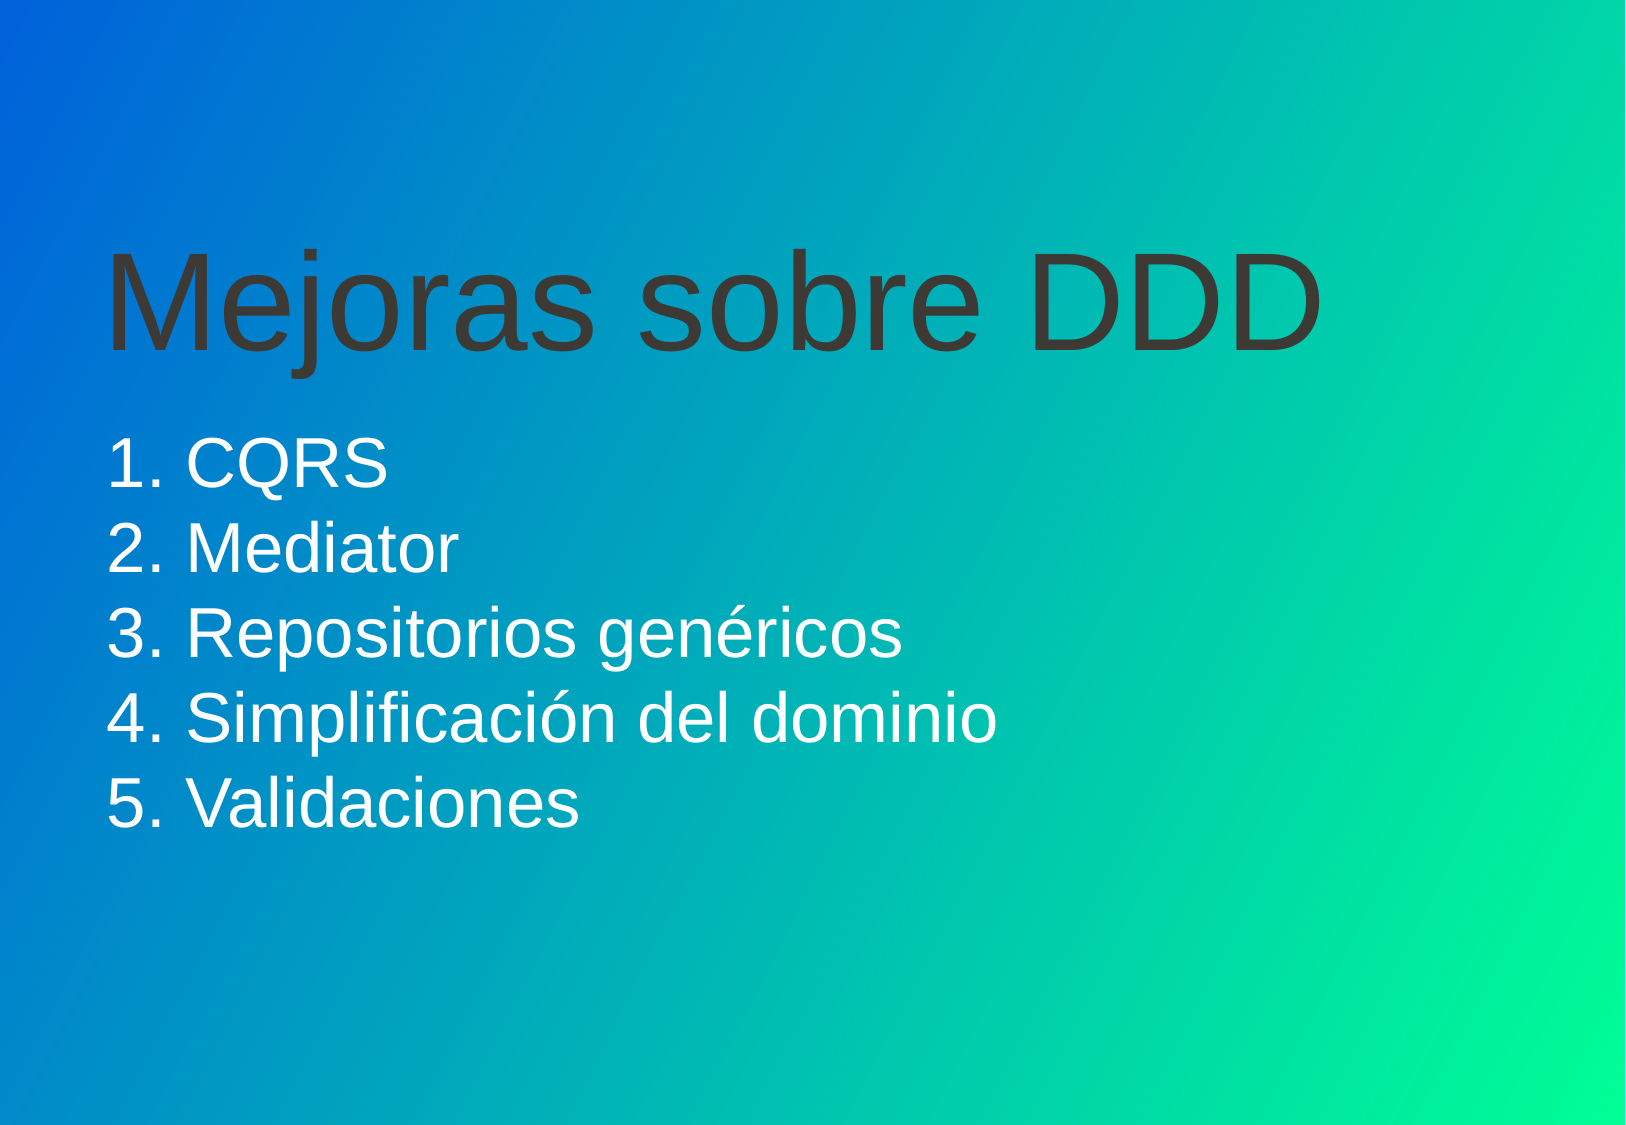

Mejoras sobre DDD
# 1. CQRS 2. Mediator 3. Repositorios genéricos 4. Simplificación del dominio 5. Validaciones